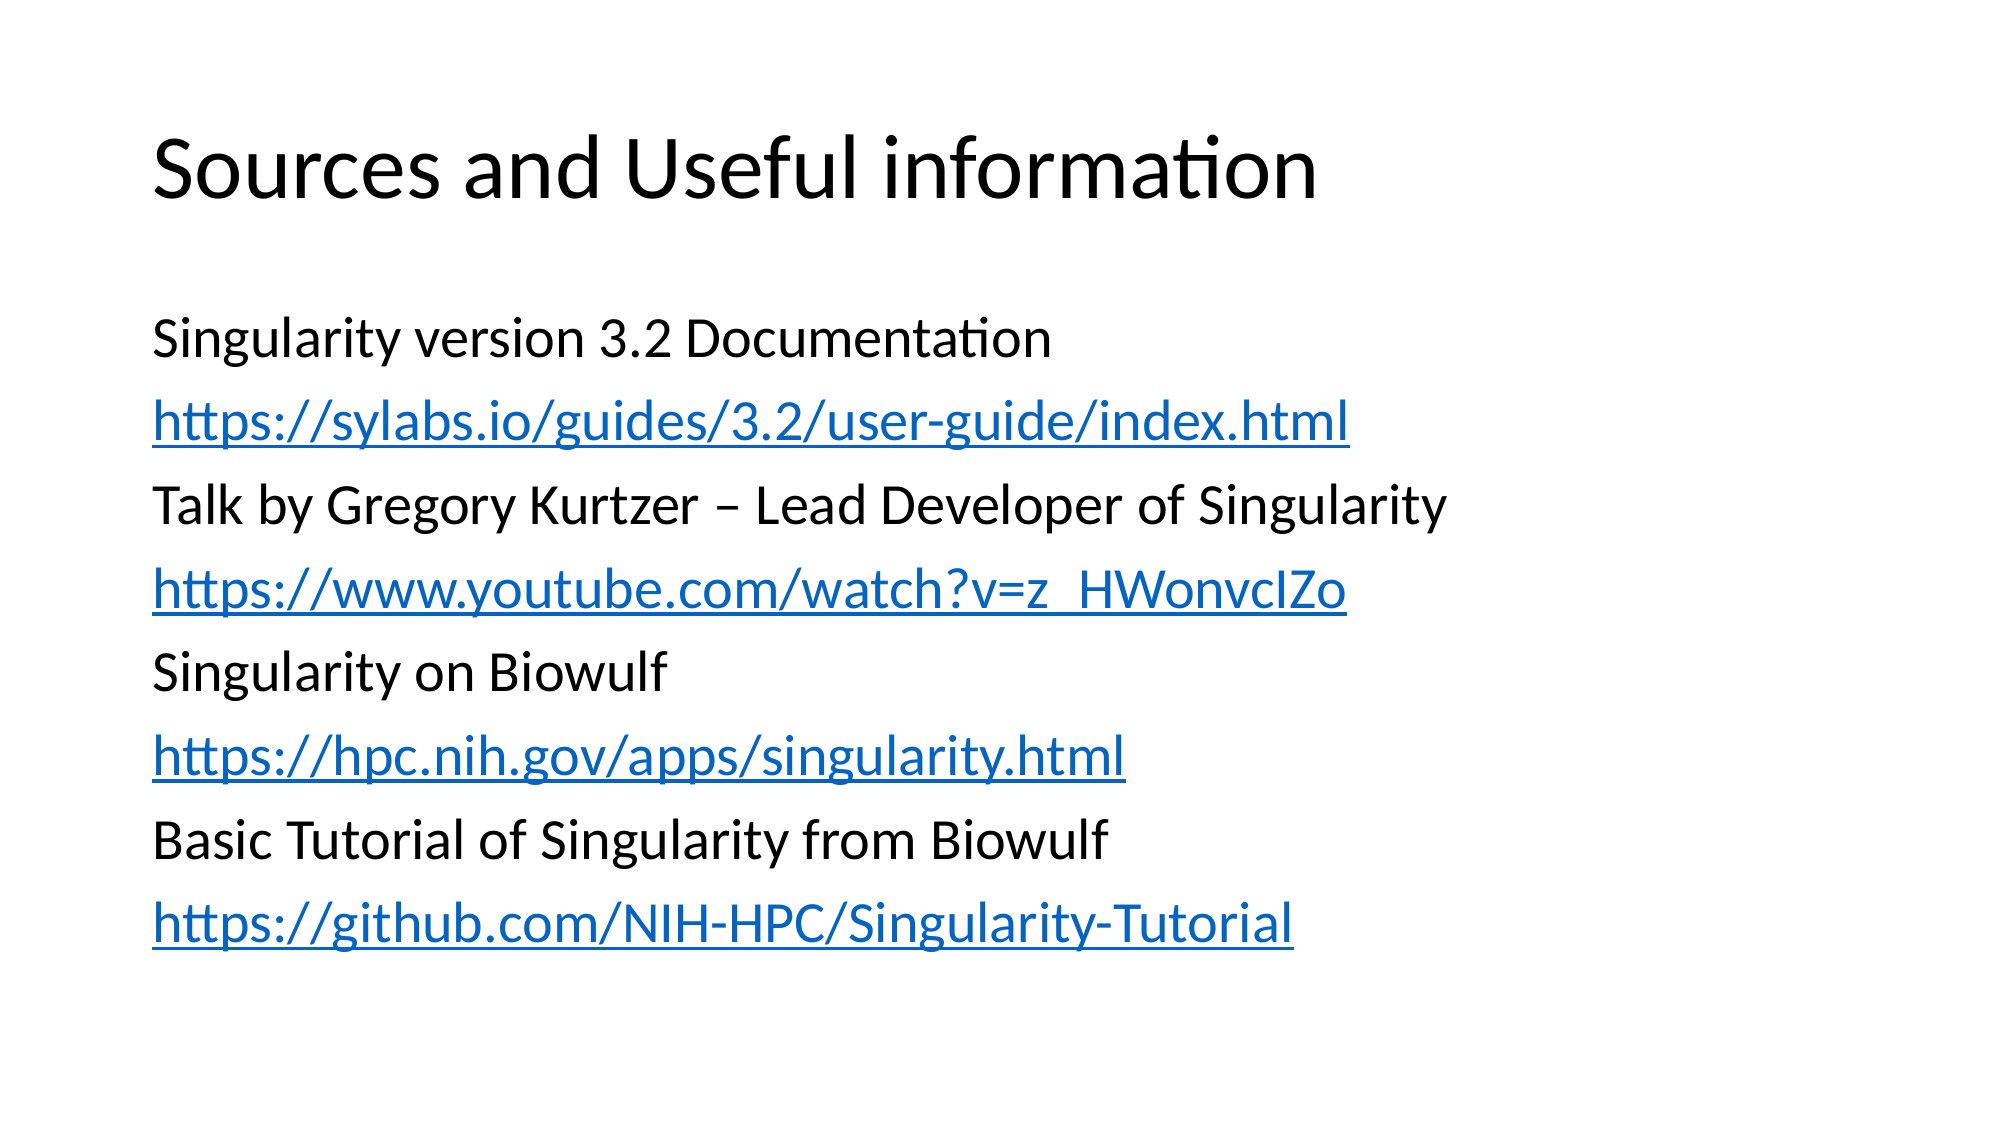

# Sources and Useful information
Singularity version 3.2 Documentation
https://sylabs.io/guides/3.2/user-guide/index.html
Talk by Gregory Kurtzer – Lead Developer of Singularity
https://www.youtube.com/watch?v=z_HWonvcIZo
Singularity on Biowulf
https://hpc.nih.gov/apps/singularity.html
Basic Tutorial of Singularity from Biowulf
https://github.com/NIH-HPC/Singularity-Tutorial